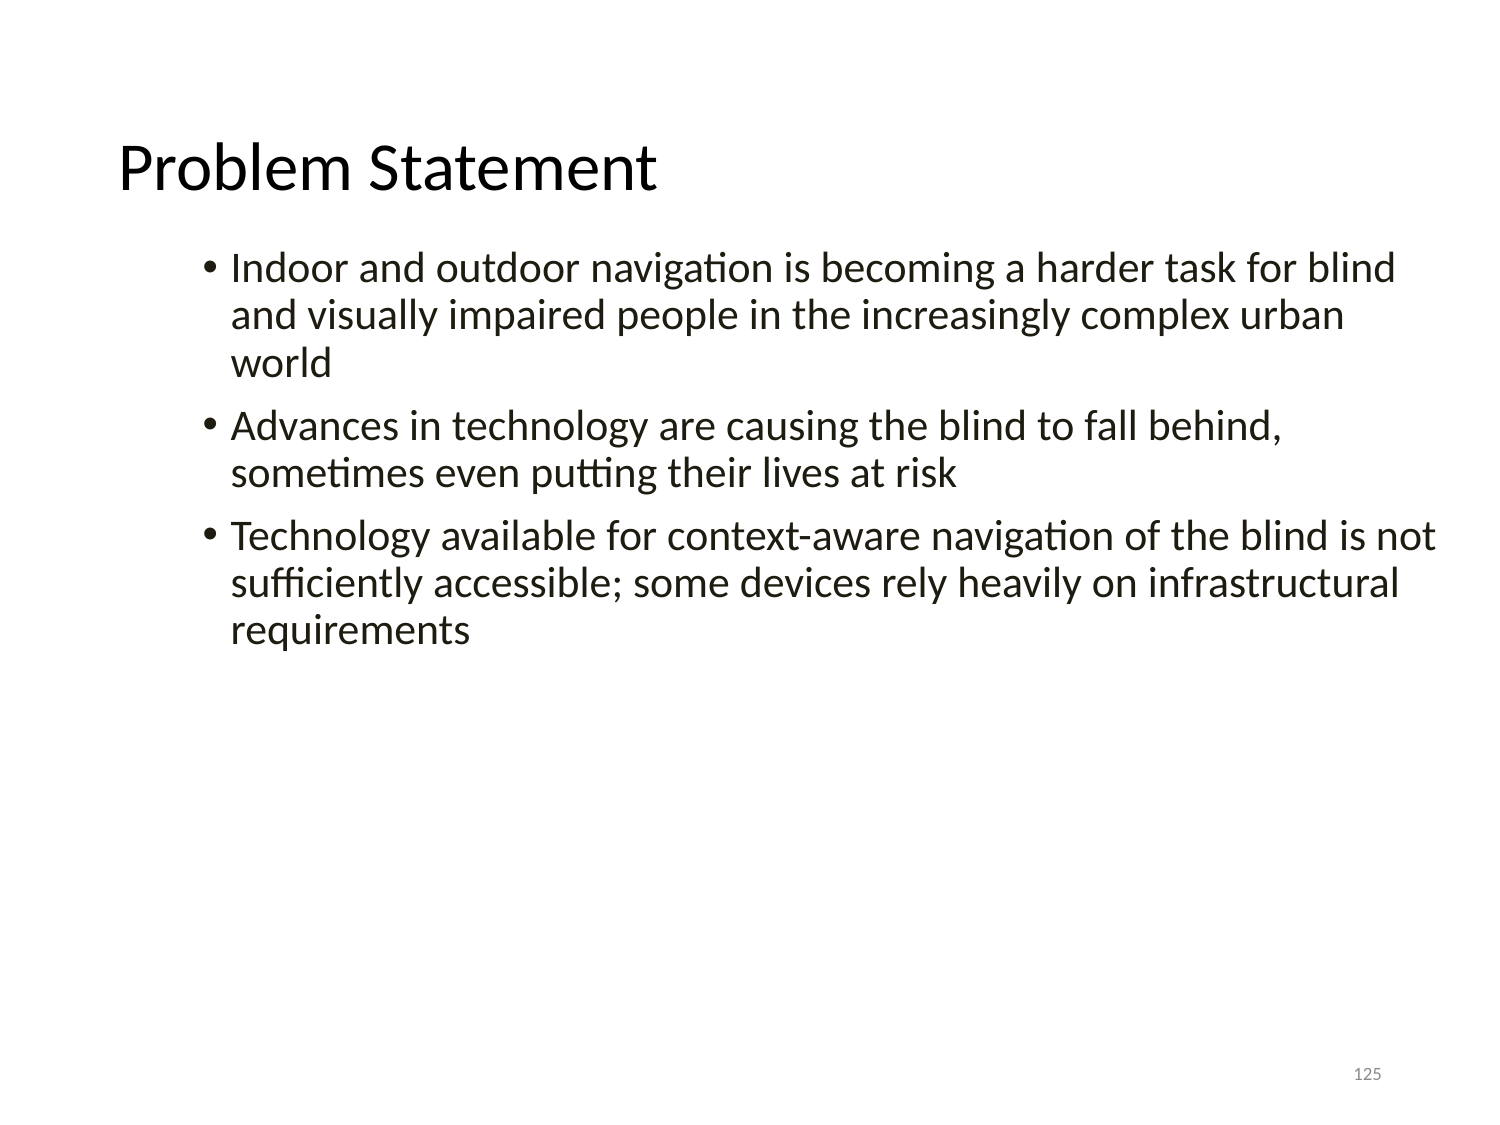

# Problem Statement
Indoor and outdoor navigation is becoming a harder task for blind and visually impaired people in the increasingly complex urban world
Advances in technology are causing the blind to fall behind, sometimes even putting their lives at risk
Technology available for context-aware navigation of the blind is not sufficiently accessible; some devices rely heavily on infrastructural requirements
125